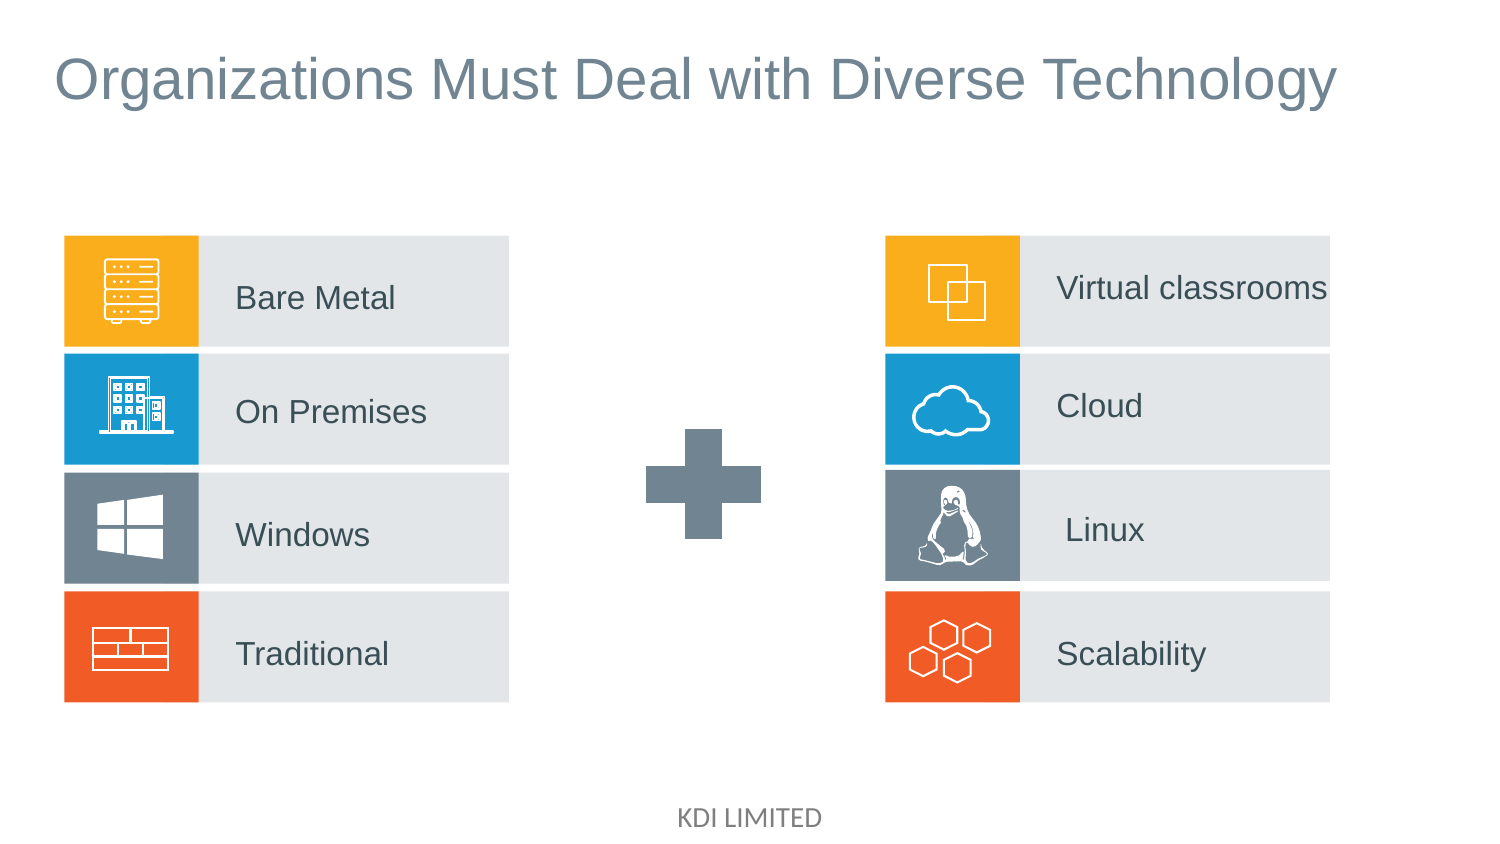

Organizations Must Deal with Diverse Technology

Virtual classrooms

Bare Metal

Cloud

On Premises

Linux
Windows

Traditional
Scalability